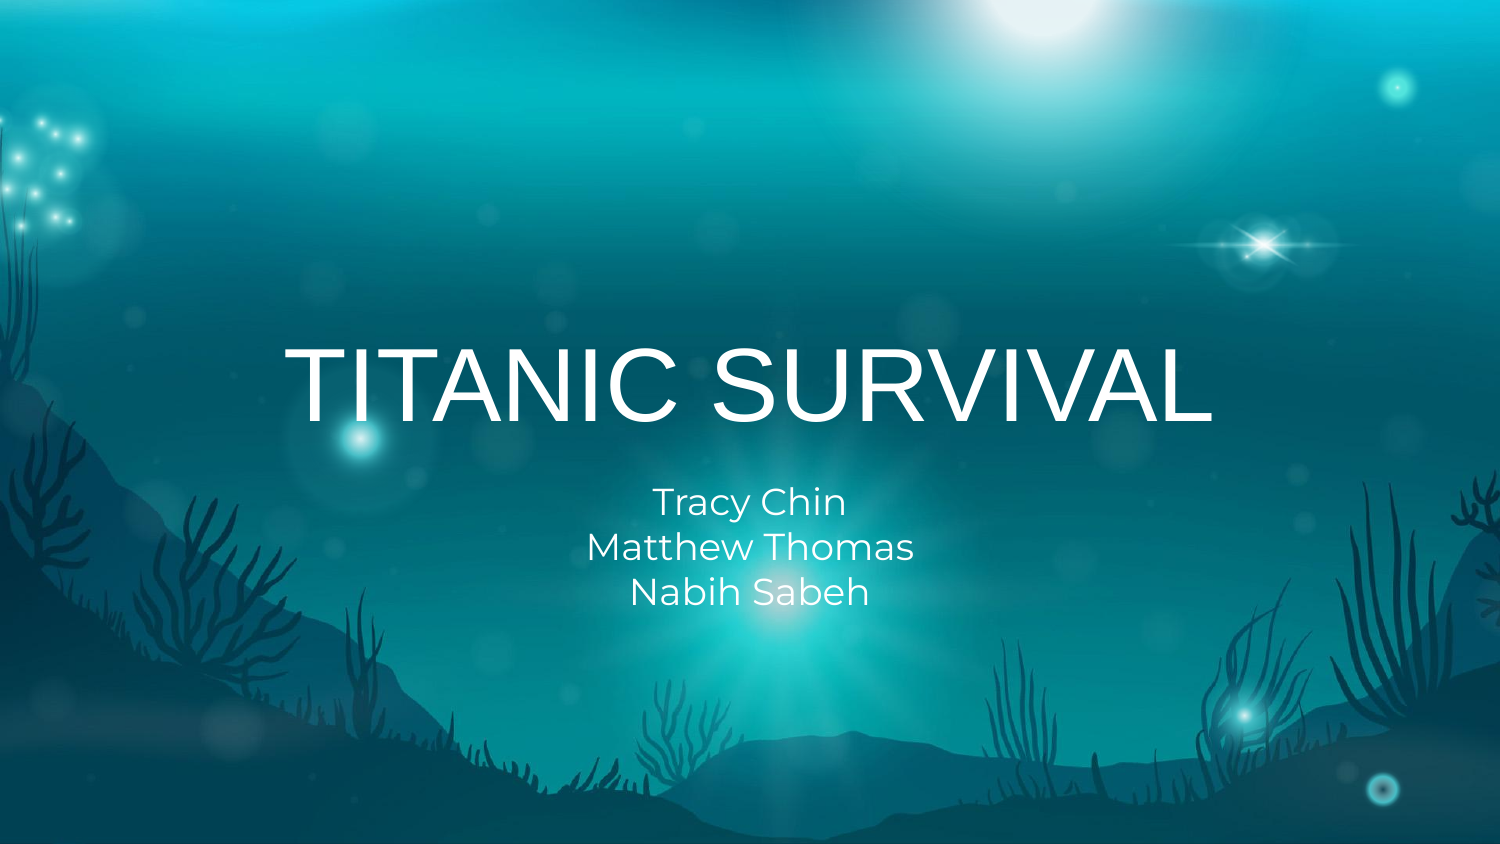

# TITANIC SURVIVAL
Tracy Chin
Matthew Thomas
Nabih Sabeh